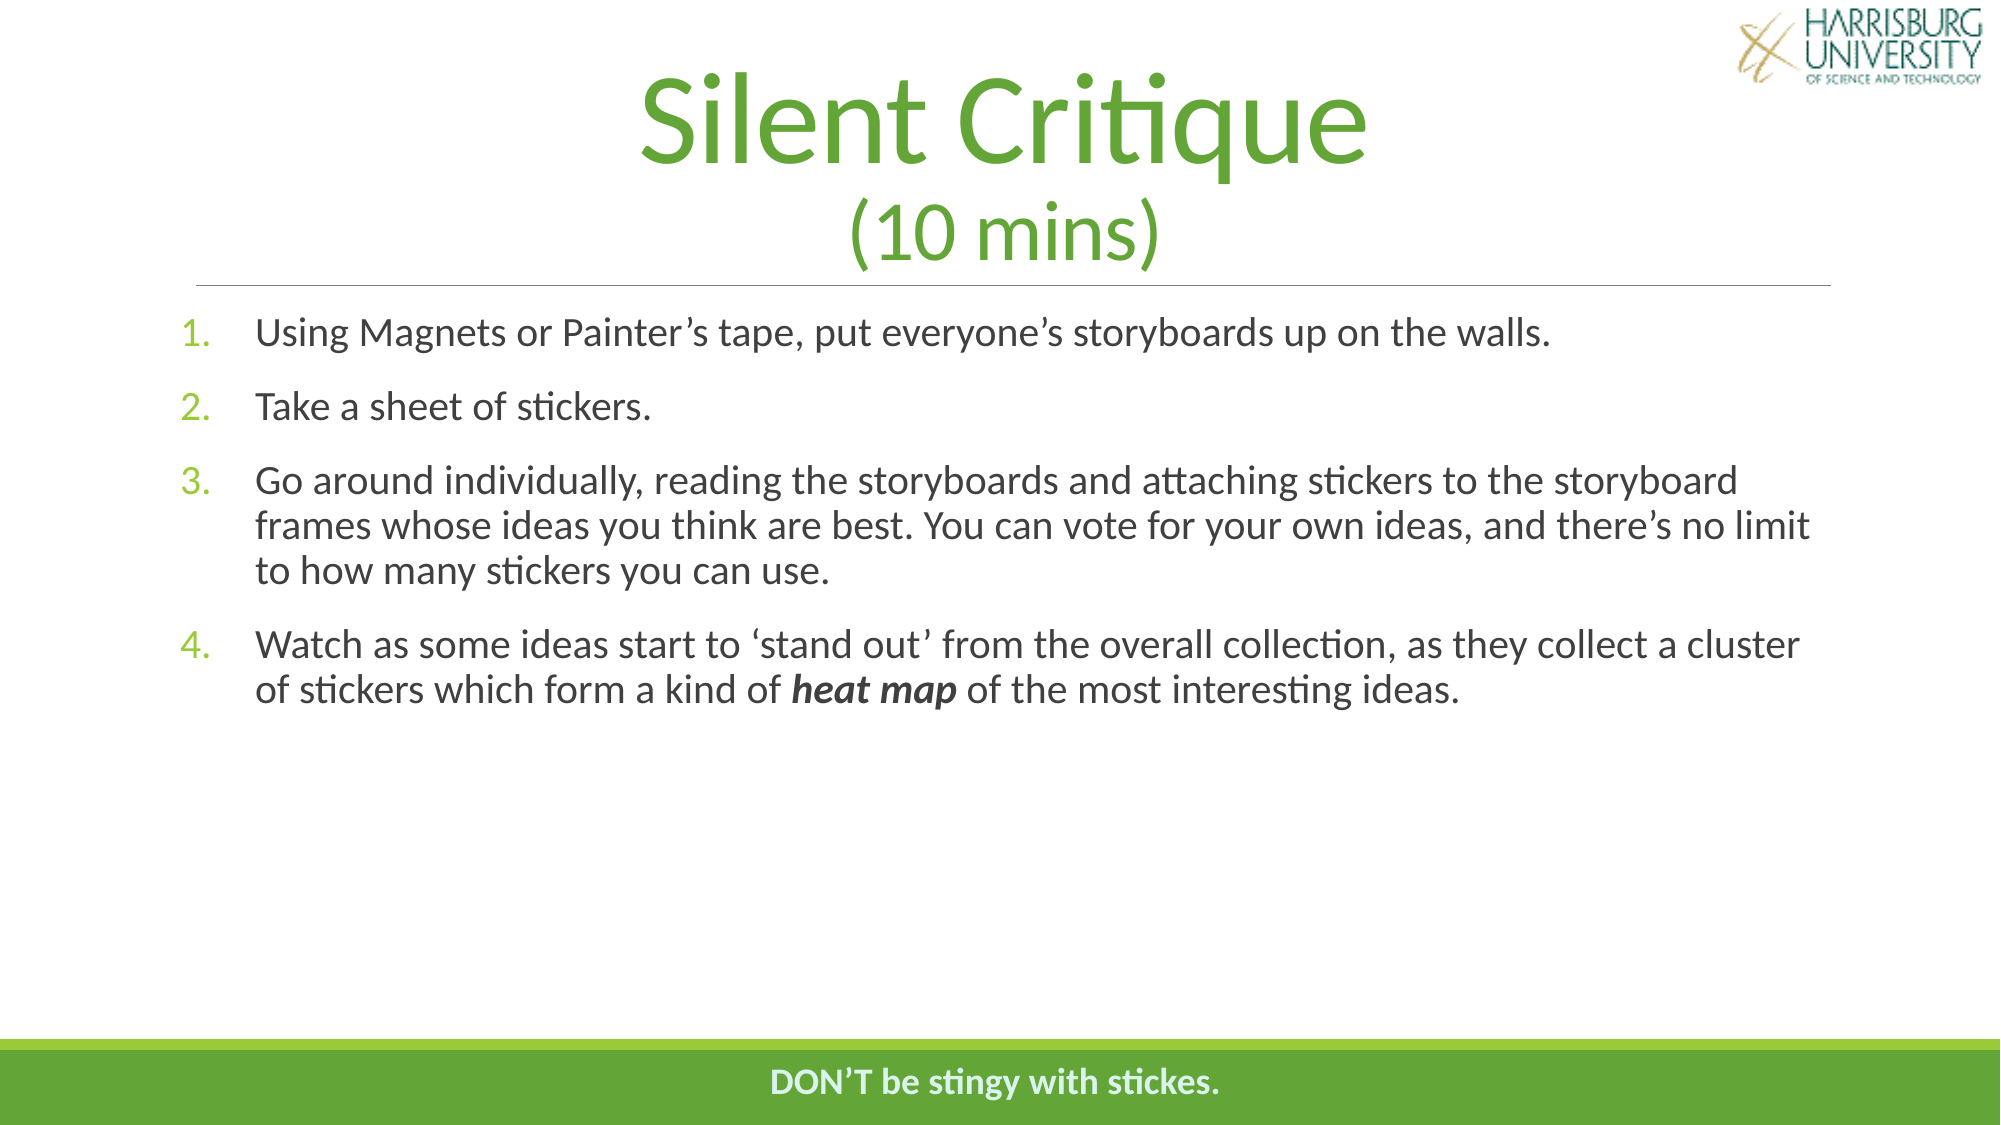

# Silent Critique (10 mins)
Using Magnets or Painter’s tape, put everyone’s storyboards up on the walls.
Take a sheet of stickers.
Go around individually, reading the storyboards and attaching stickers to the storyboard frames whose ideas you think are best. You can vote for your own ideas, and there’s no limit to how many stickers you can use.
Watch as some ideas start to ‘stand out’ from the overall collection, as they collect a cluster of stickers which form a kind of heat map of the most interesting ideas.
DON’T be stingy with stickes.